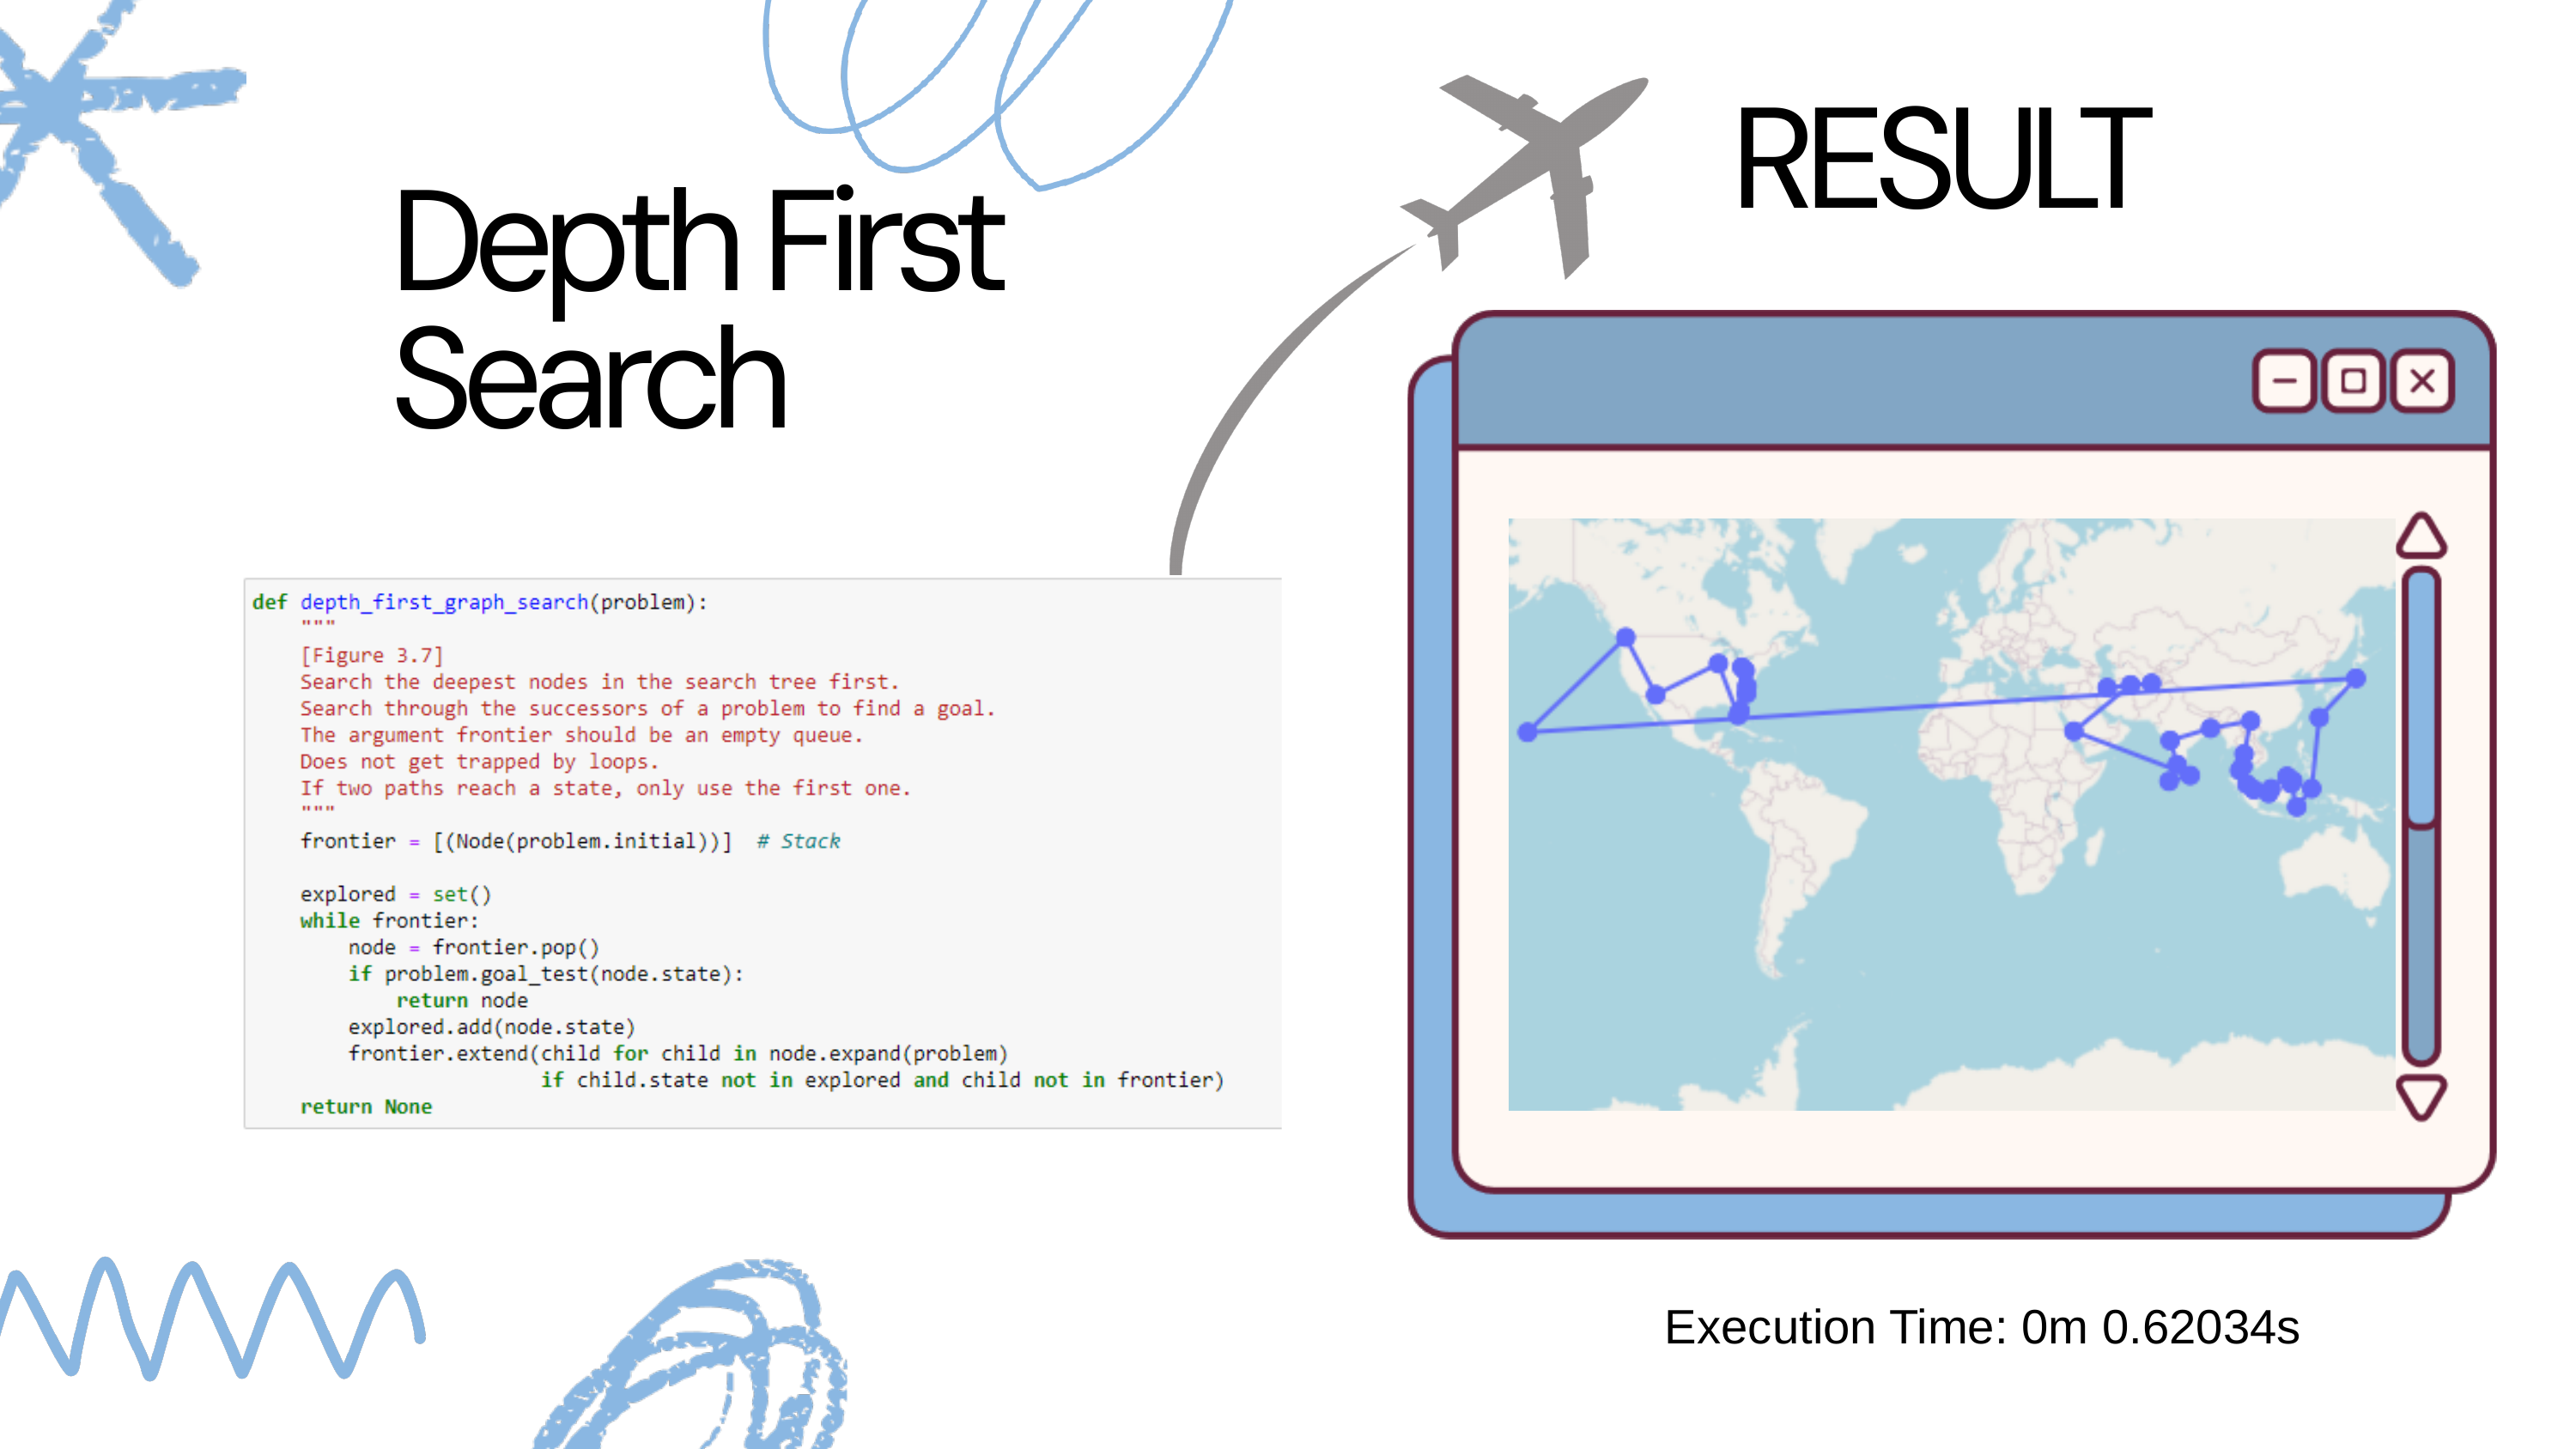

RESULT
Depth First Search

Execution Time: 0m 0.62034s